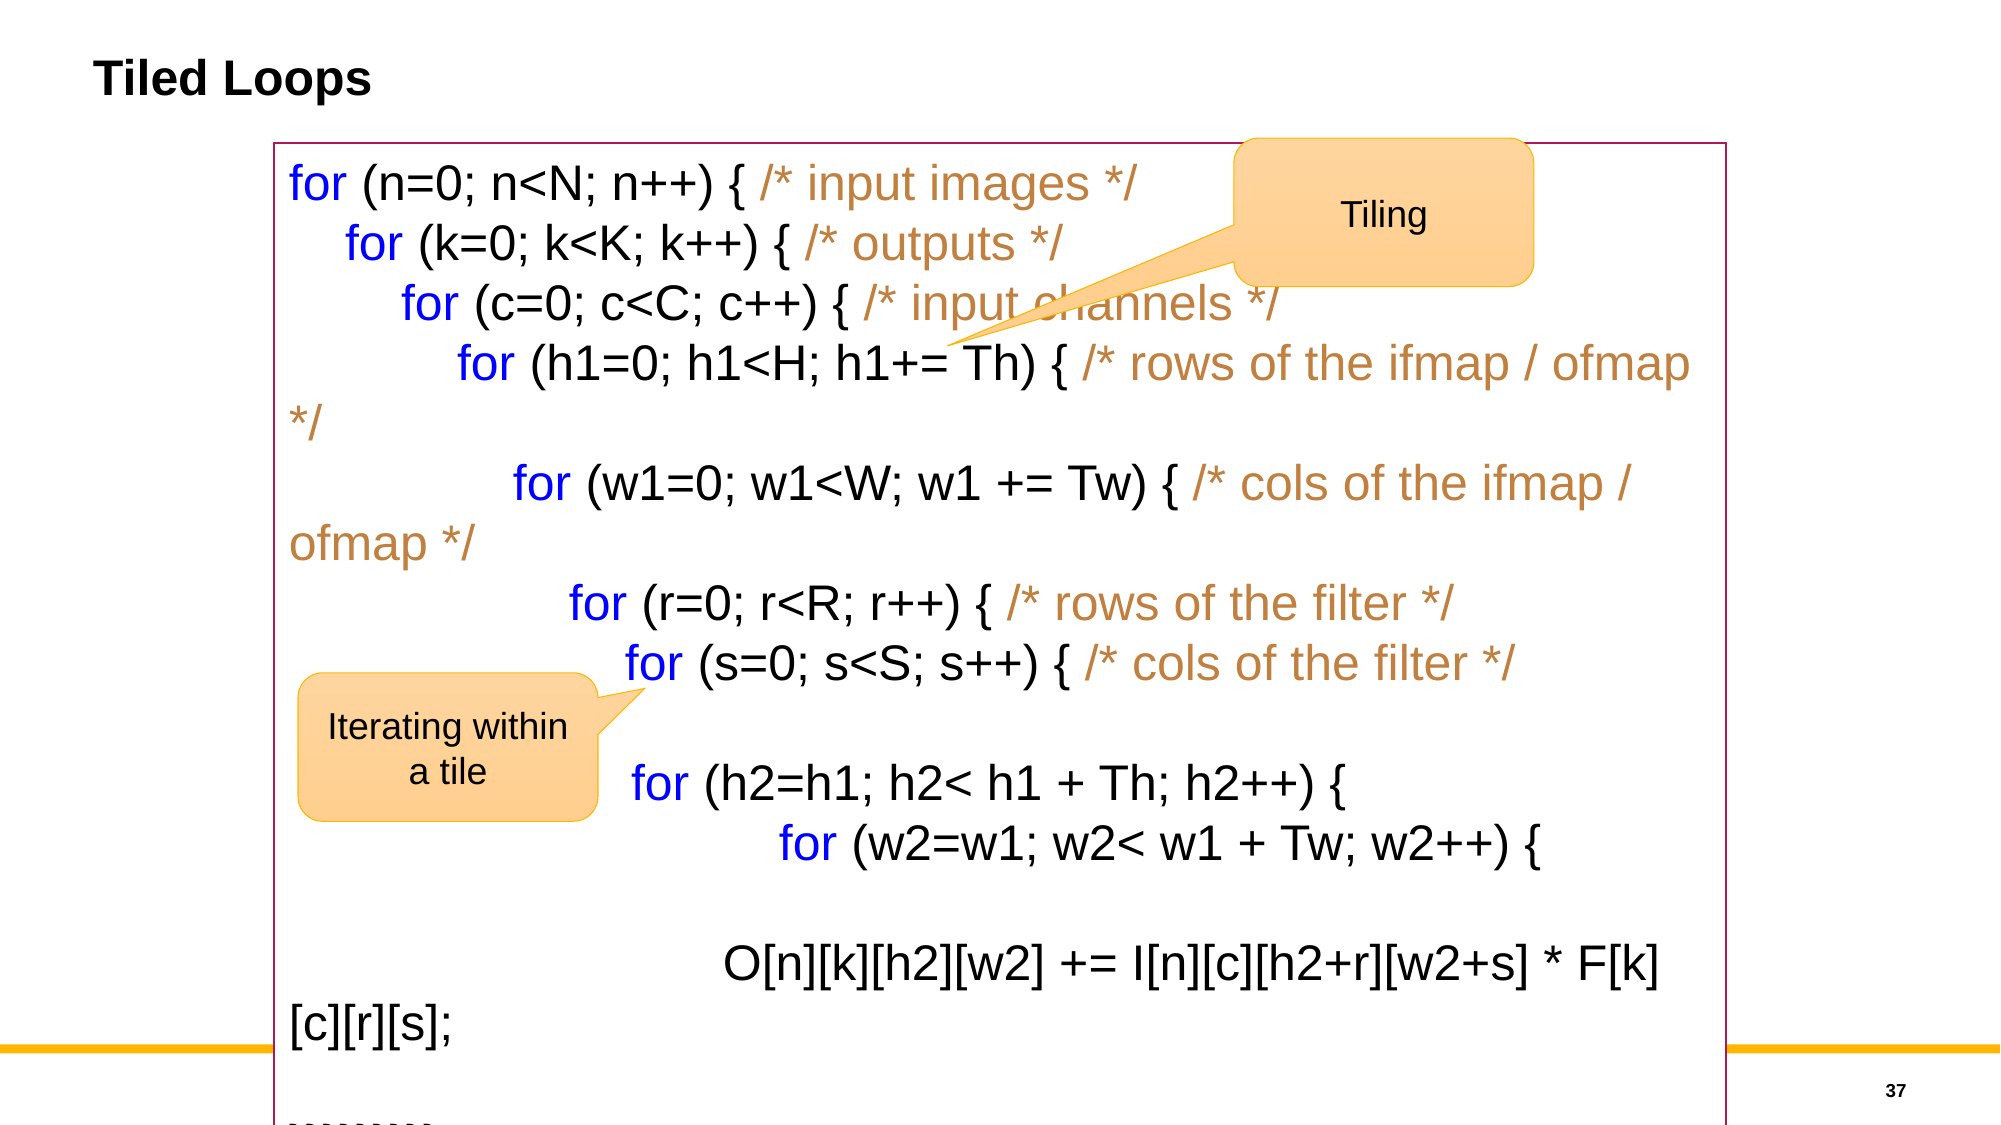

# Tiled Loops
Tiling
for (n=0; n<N; n++) { /* input images */
    for (k=0; k<K; k++) { /* outputs */
        for (c=0; c<C; c++) { /* input channels */
            for (h1=0; h1<H; h1+= Th) { /* rows of the ifmap / ofmap */
                for (w1=0; w1<W; w1 += Tw) { /* cols of the ifmap / ofmap */
                    for (r=0; r<R; r++) { /* rows of the filter */
                        for (s=0; s<S; s++) { /* cols of the filter */

		   for (h2=h1; h2< h1 + Th; h2++) {
                                   for (w2=w1; w2< w1 + Tw; w2++) {

                               O[n][k][h2][w2] += I[n][c][h2+r][w2+s] * F[k][c][r][s];

}}}}}}}}}
Iterating within a tile

Next-Gen Computer Architecture | Smruti R. Sarangi
37